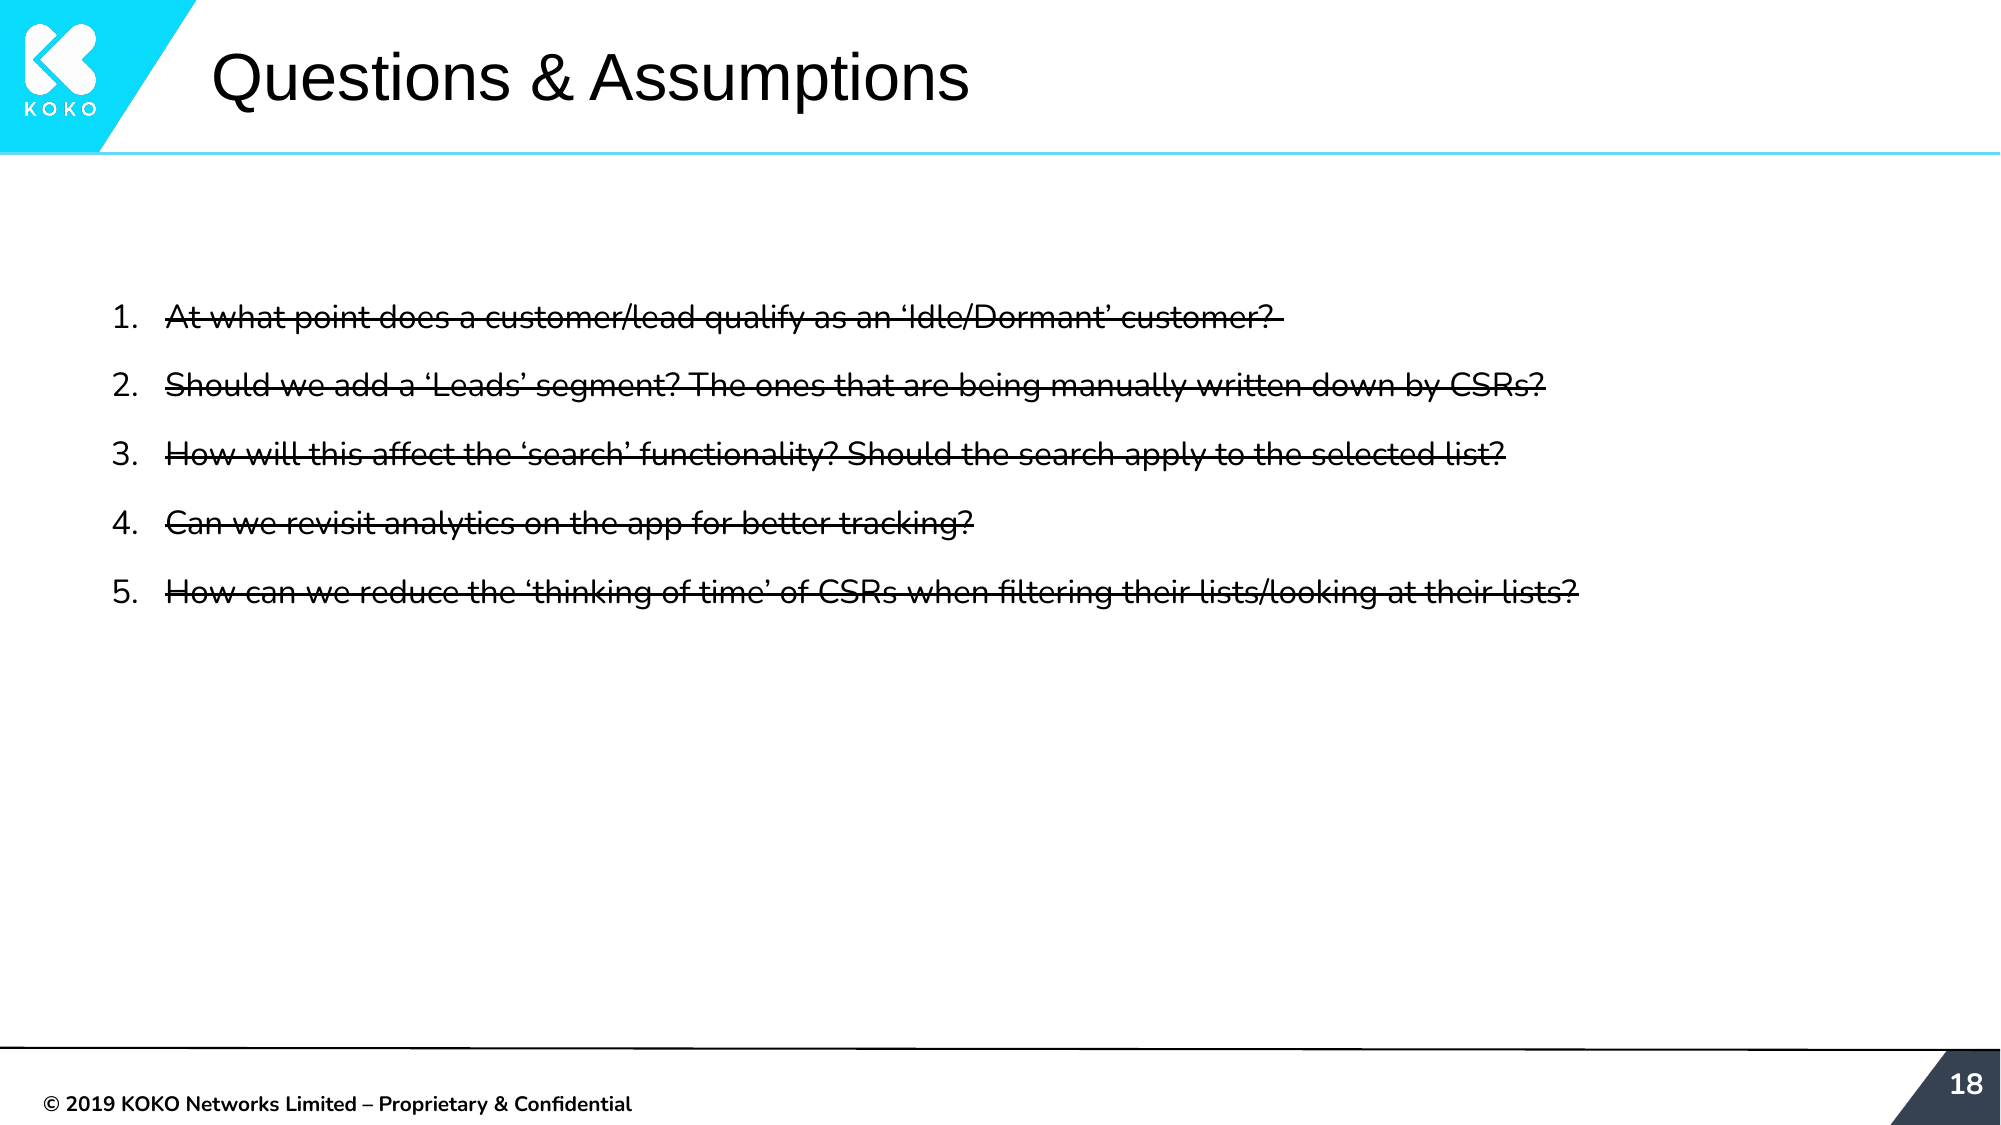

# Questions & Assumptions

At what point does a customer/lead qualify as an ‘Idle/Dormant’ customer?
Should we add a ‘Leads’ segment? The ones that are being manually written down by CSRs?
How will this affect the ‘search’ functionality? Should the search apply to the selected list?
Can we revisit analytics on the app for better tracking?
How can we reduce the ‘thinking of time’ of CSRs when filtering their lists/looking at their lists?
18